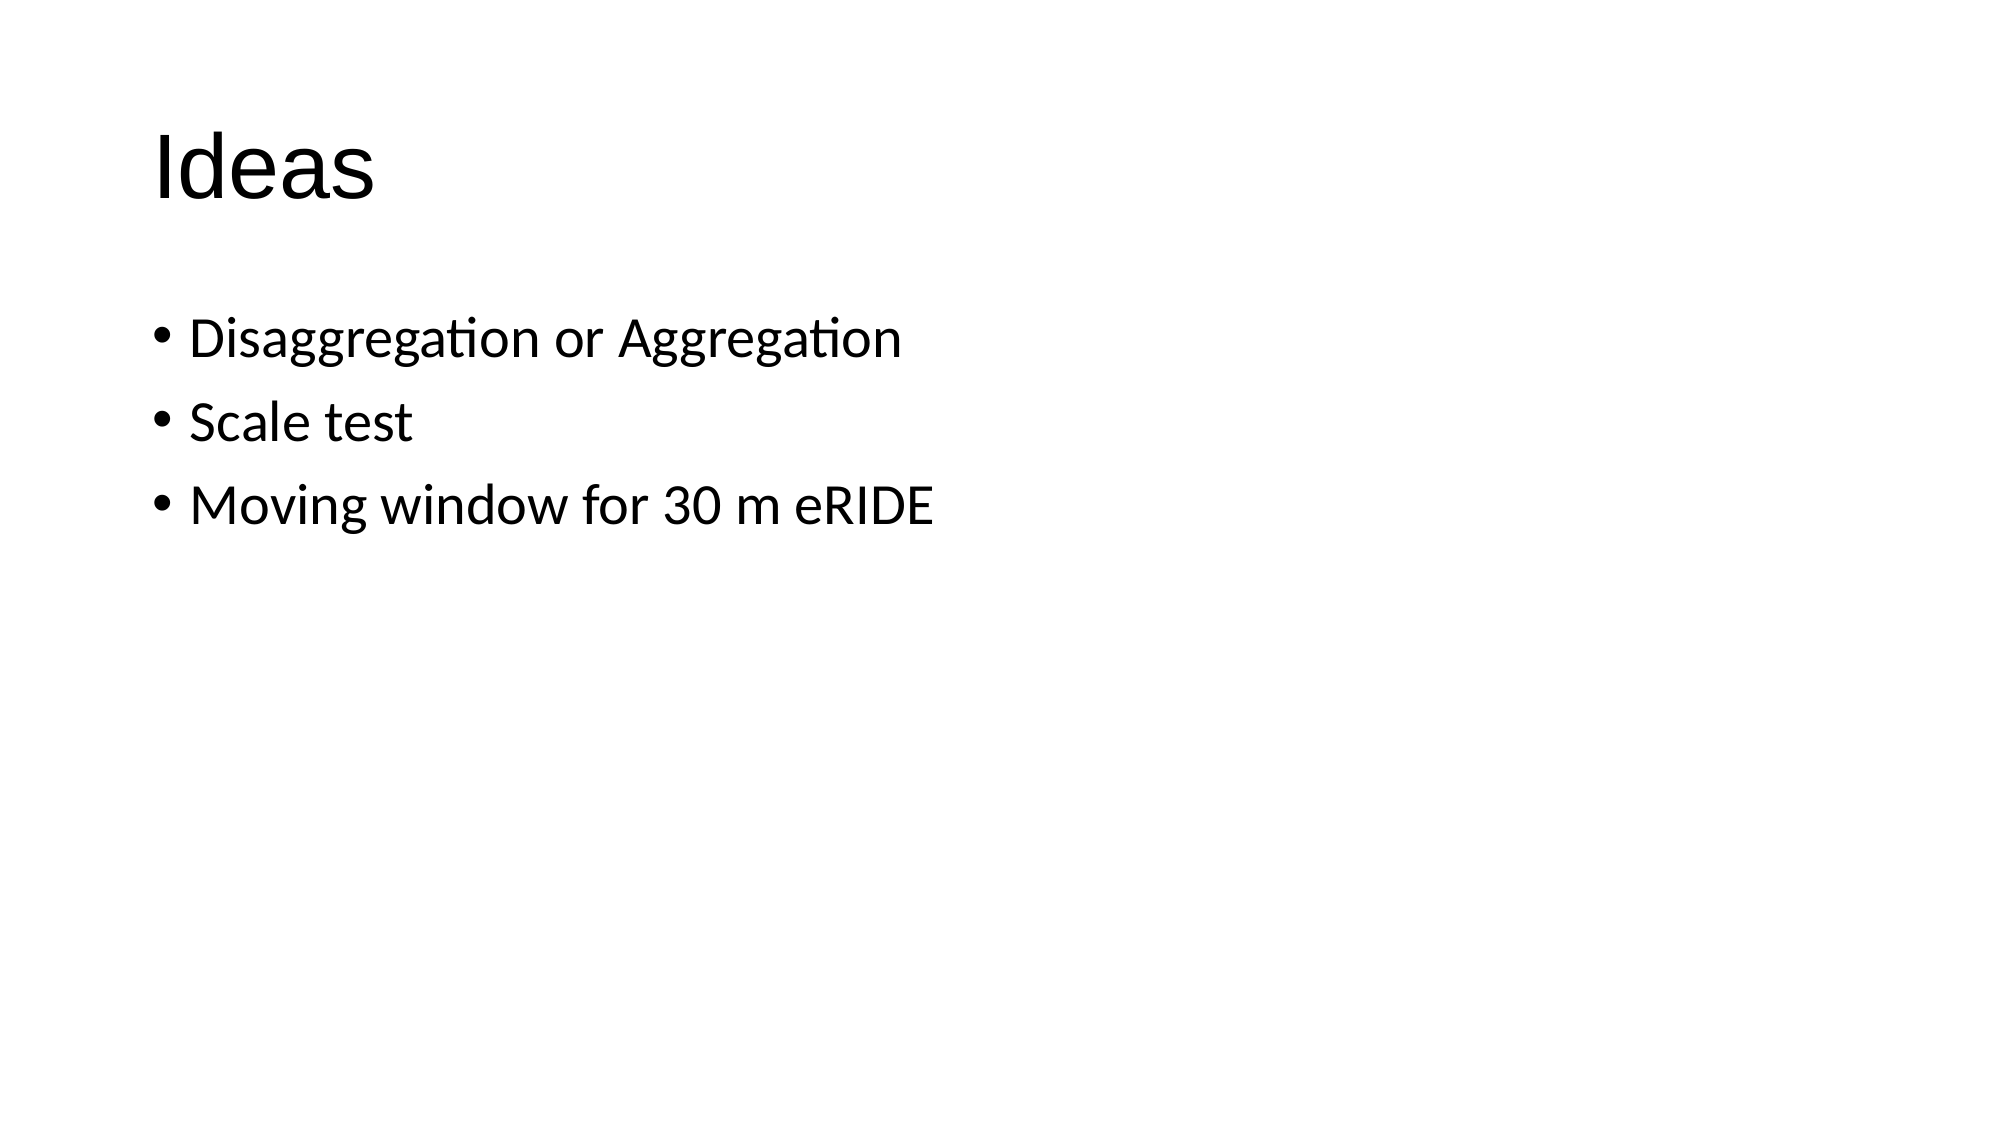

# Ideas
Disaggregation or Aggregation
Scale test
Moving window for 30 m eRIDE